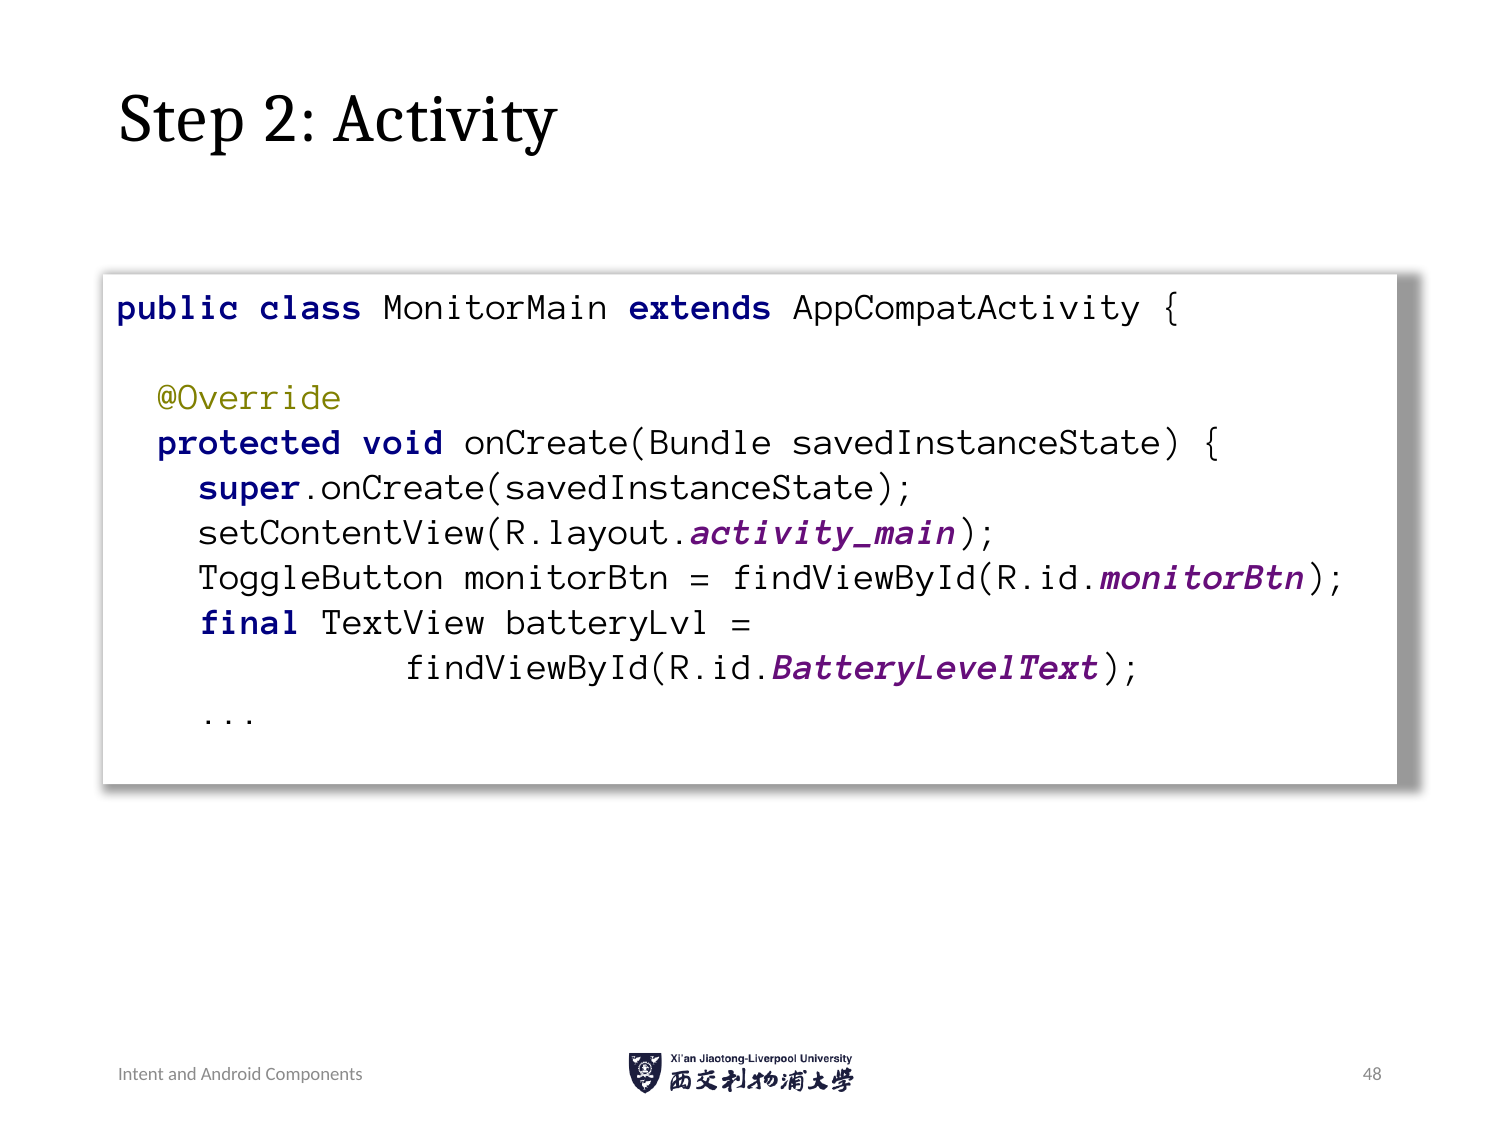

# Step 2: Activity
public class MonitorMain extends AppCompatActivity {
  @Override
  protected void onCreate(Bundle savedInstanceState) {
    super.onCreate(savedInstanceState);
    setContentView(R.layout.activity_main);
    ToggleButton monitorBtn = findViewById(R.id.monitorBtn);
    final TextView batteryLvl =
              findViewById(R.id.BatteryLevelText);
    ...

Intent and Android Components
48